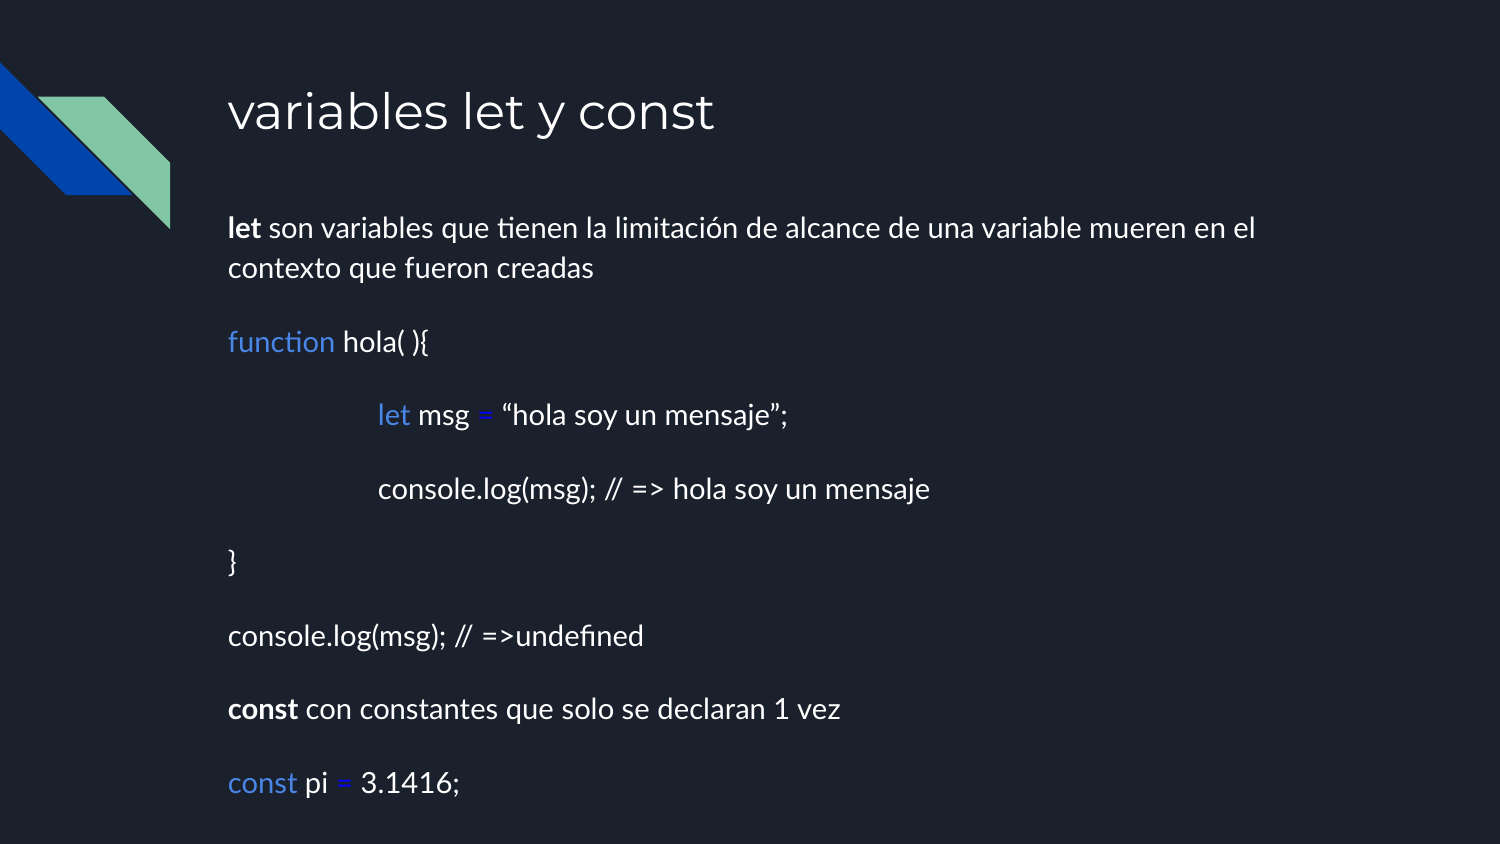

# variables let y const
let son variables que tienen la limitación de alcance de una variable mueren en el contexto que fueron creadas
function hola( ){
	let msg = “hola soy un mensaje”;
	console.log(msg); // => hola soy un mensaje
}
console.log(msg); // =>undefined
const con constantes que solo se declaran 1 vez
const pi = 3.1416;